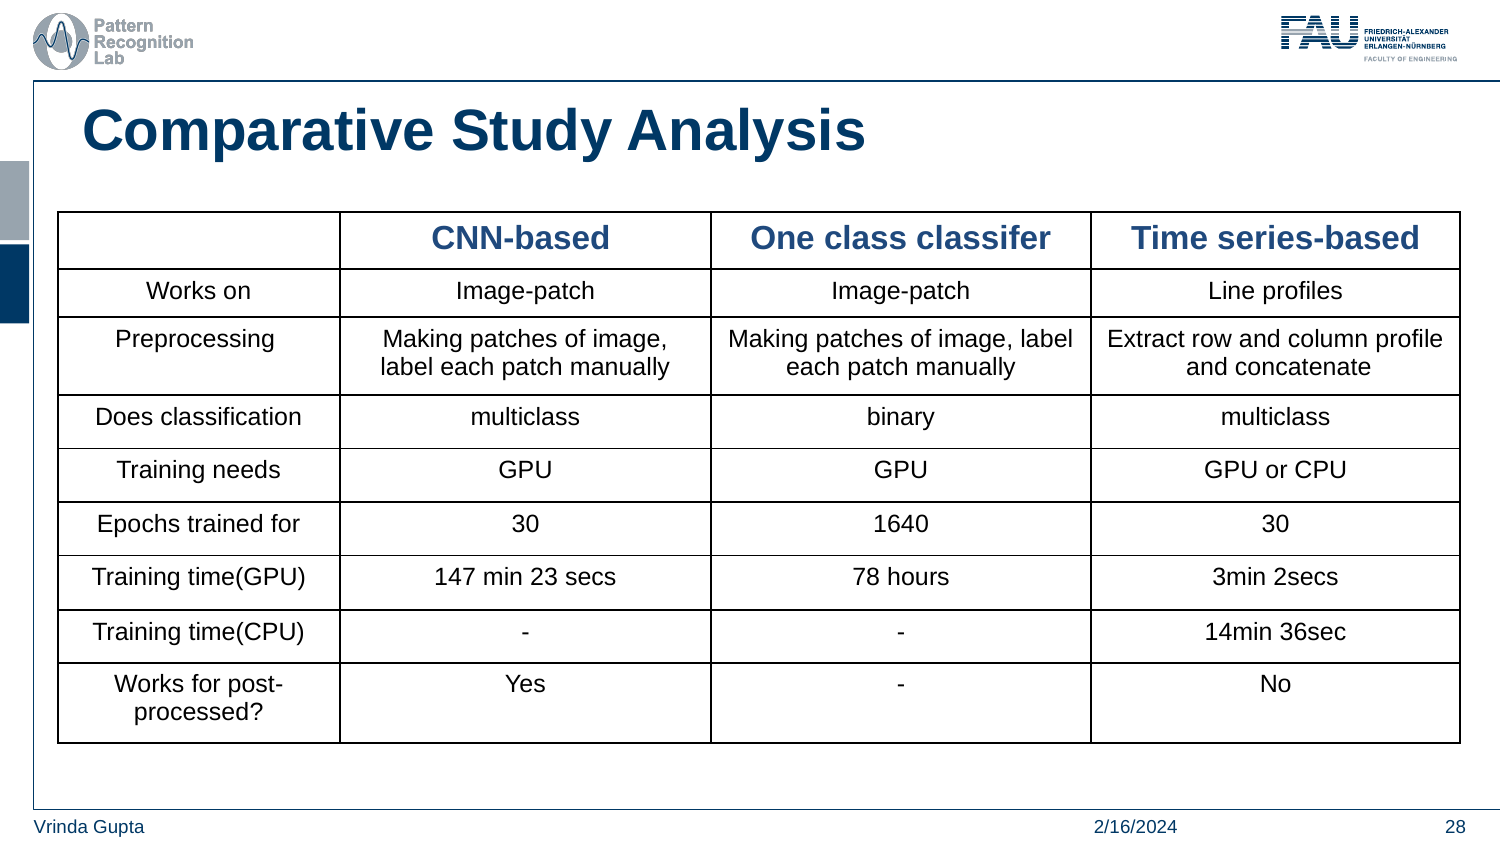

Comparative Study Analysis
|  | CNN-based | One class classifer | Time series-based |
| --- | --- | --- | --- |
| Works on | Image-patch | Image-patch | Line profiles |
| Preprocessing | Making patches of image, label each patch manually | Making patches of image, label each patch manually | Extract row and column profile and concatenate |
| Does classification | multiclass | binary | multiclass |
| Training needs | GPU | GPU | GPU or CPU |
| Epochs trained for | 30 | 1640 | 30 |
| Training time(GPU) | 147 min 23 secs | 78 hours | 3min 2secs |
| Training time(CPU) | - | - | 14min 36sec |
| Works for post-processed? | Yes | - | No |